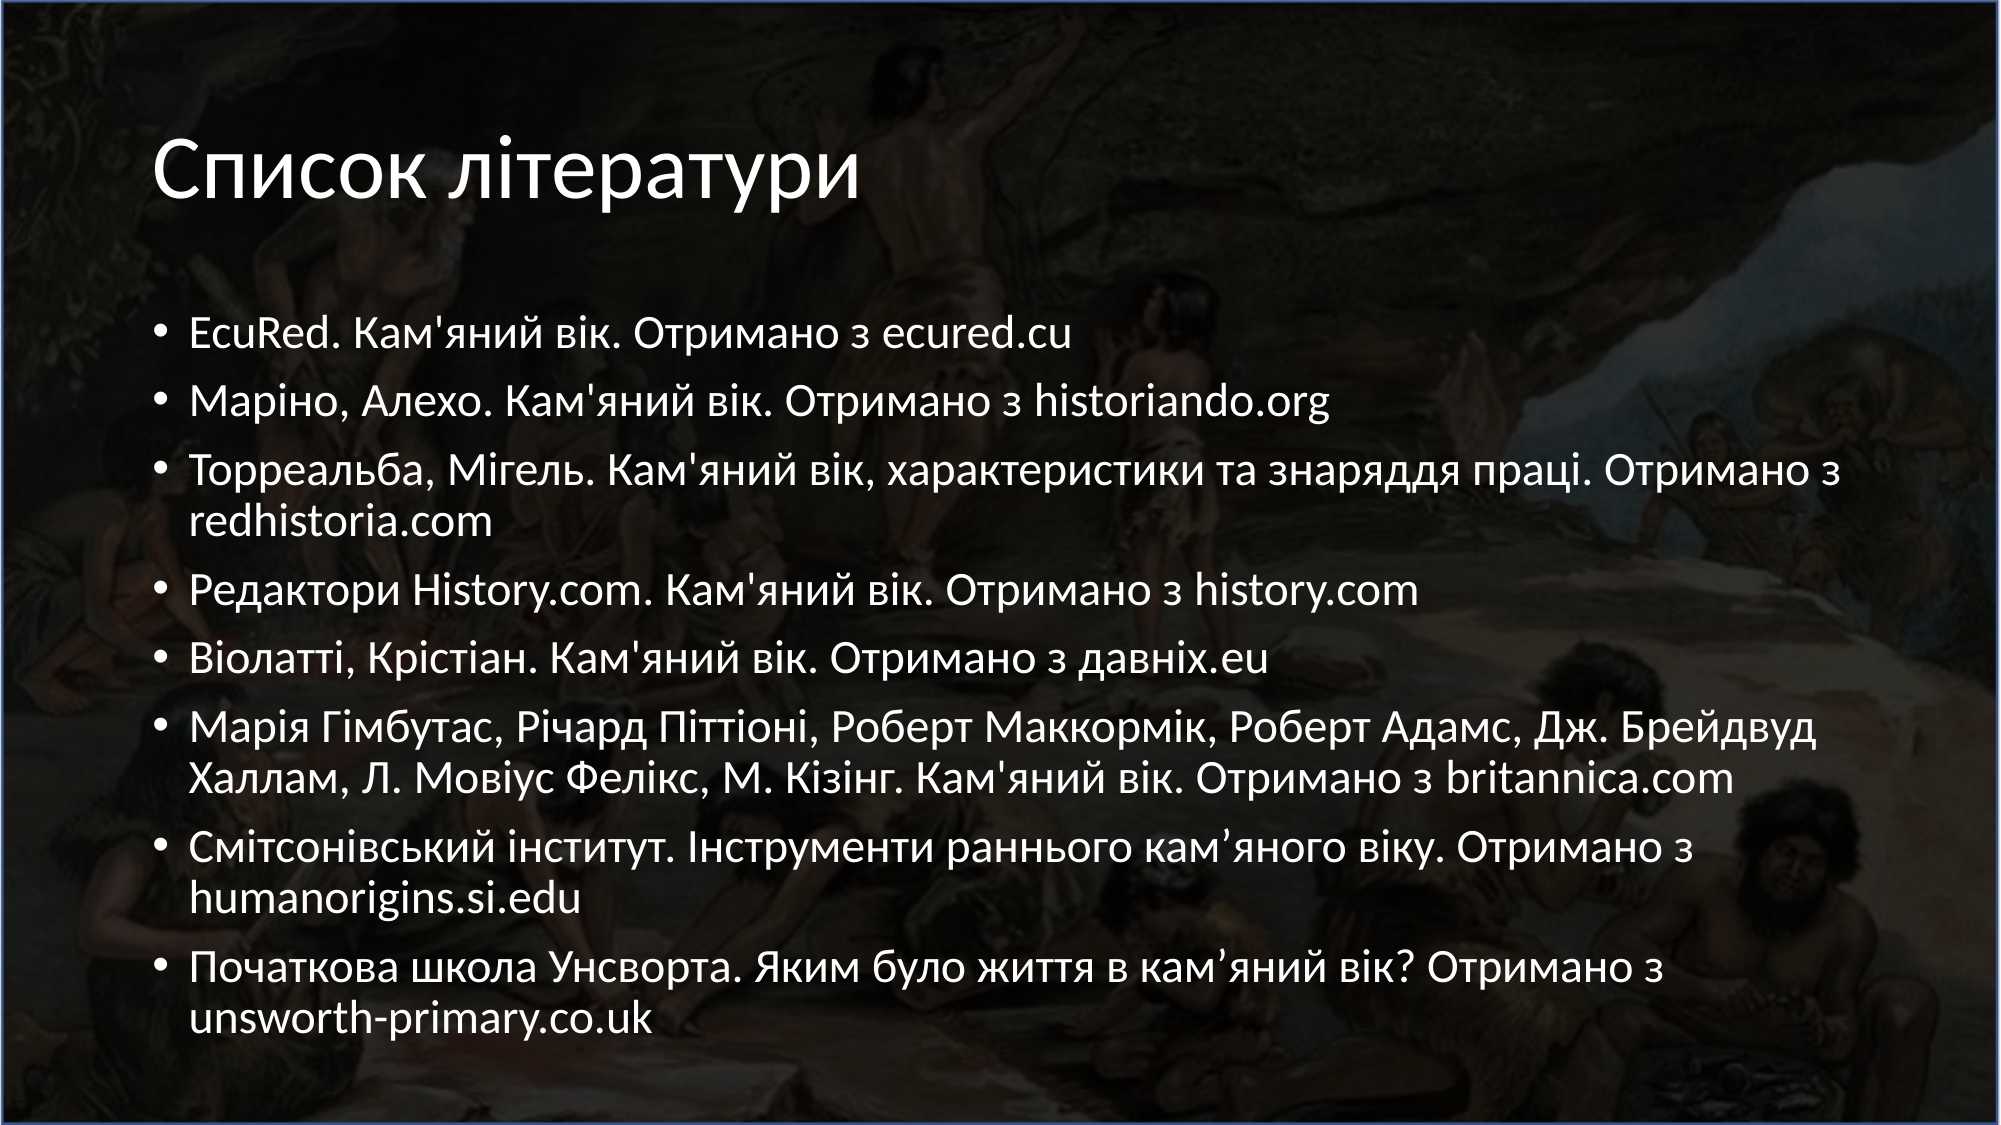

# Список літератури
EcuRed. Кам'яний вік. Отримано з ecured.cu
Маріно, Алехо. Кам'яний вік. Отримано з historiando.org
Торреальба, Мігель. Кам'яний вік, характеристики та знаряддя праці. Отримано з redhistoria.com
Редактори History.com. Кам'яний вік. Отримано з history.com
Віолатті, Крістіан. Кам'яний вік. Отримано з давніх.eu
Марія Гімбутас, Річард Піттіоні, Роберт Маккормік, Роберт Адамс, Дж. Брейдвуд Халлам, Л. Мовіус Фелікс, М. Кізінг. Кам'яний вік. Отримано з britannica.com
Смітсонівський інститут. Інструменти раннього кам’яного віку. Отримано з humanorigins.si.edu
Початкова школа Унсворта. Яким було життя в кам’яний вік? Отримано з unsworth-primary.co.uk